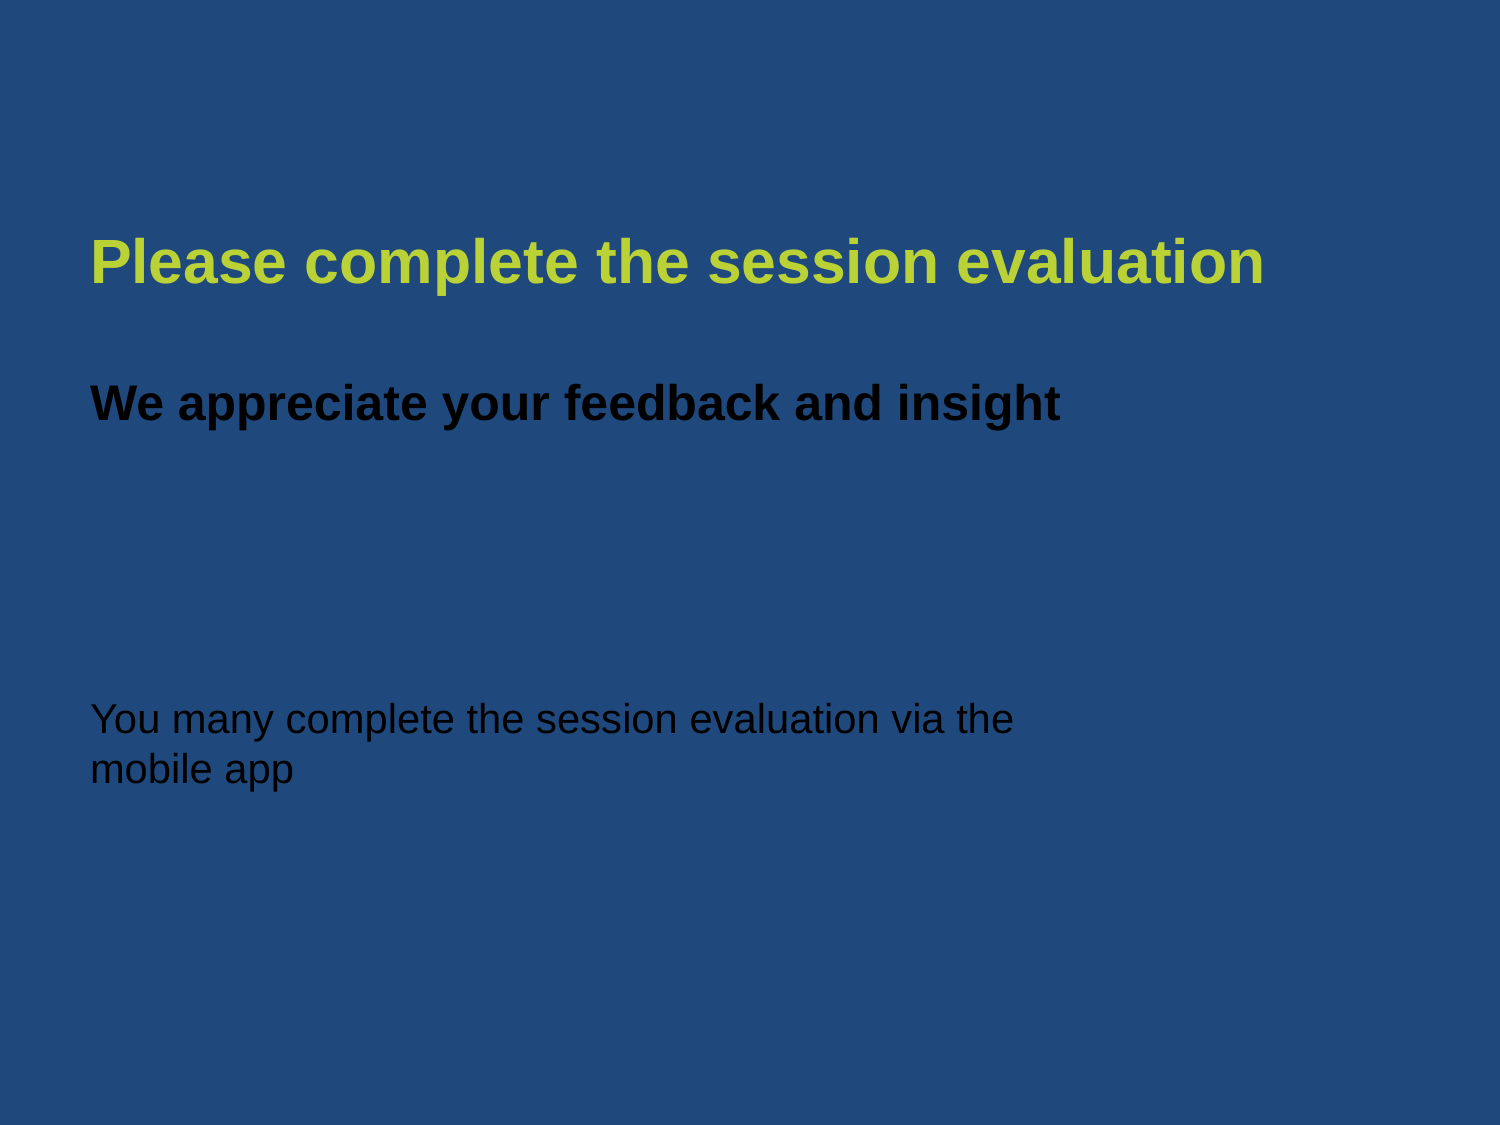

# Please complete the session evaluation We appreciate your feedback and insight
You many complete the session evaluation via the mobile app